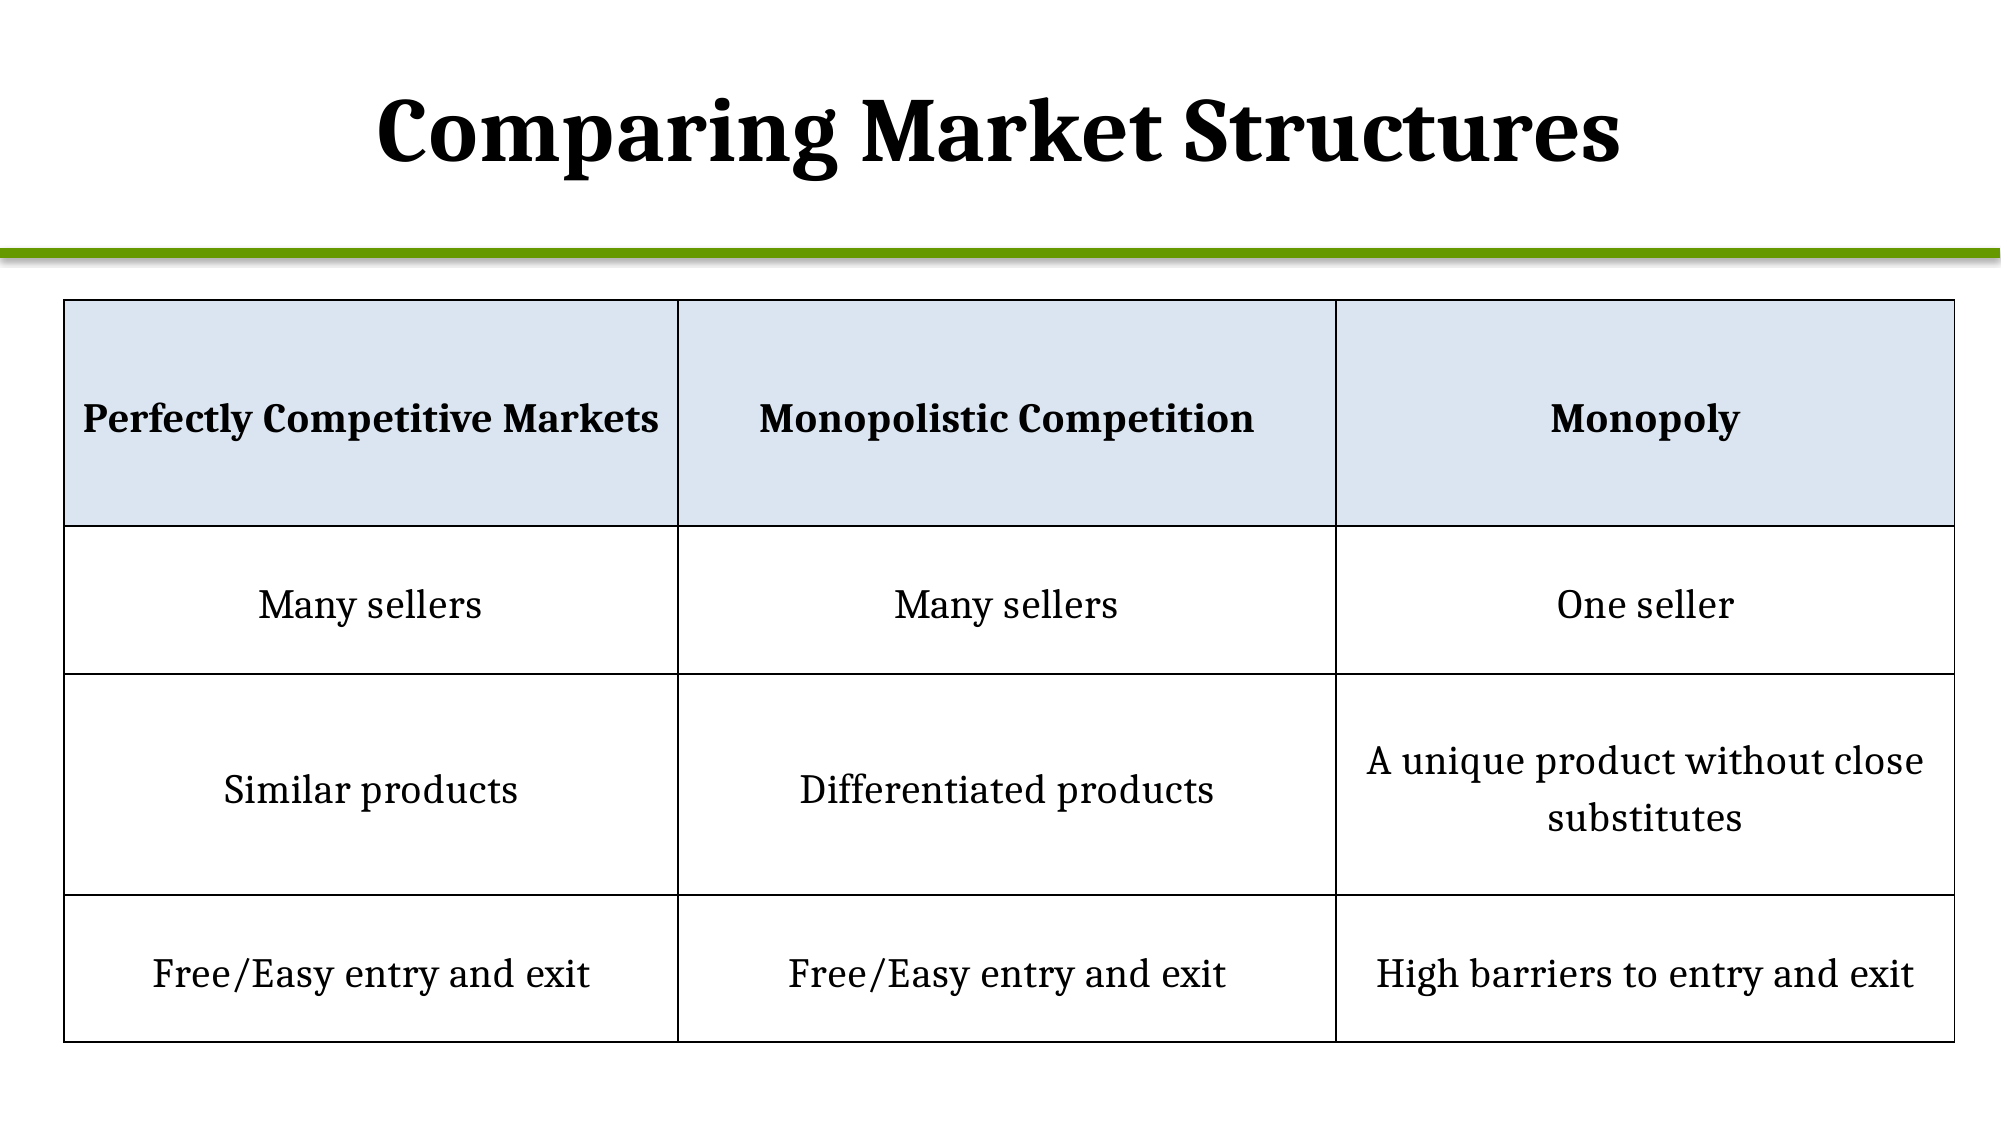

# Comparing Market Structures
| Perfectly Competitive Markets | Monopolistic Competition | Monopoly |
| --- | --- | --- |
| Many sellers | Many sellers | One seller |
| Similar products | Differentiated products | A unique product without close substitutes |
| Free/Easy entry and exit | Free/Easy entry and exit | High barriers to entry and exit |